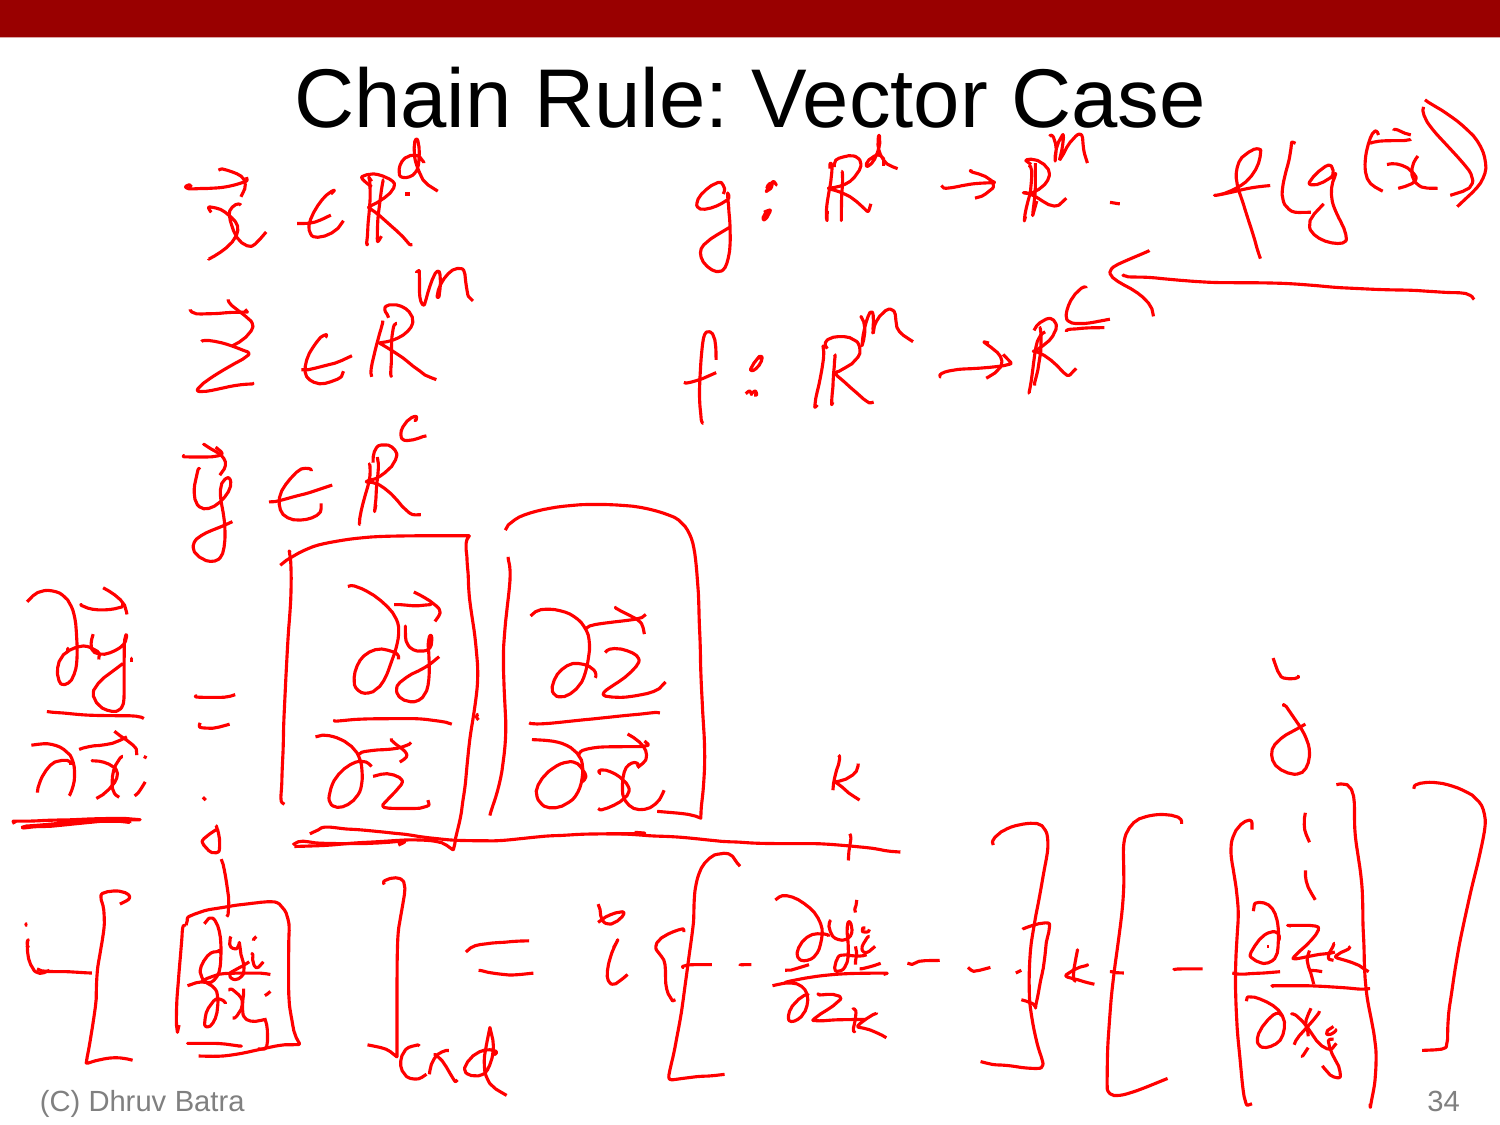

# Chain Rule: Vector Case

(C) Dhruv Batra
34